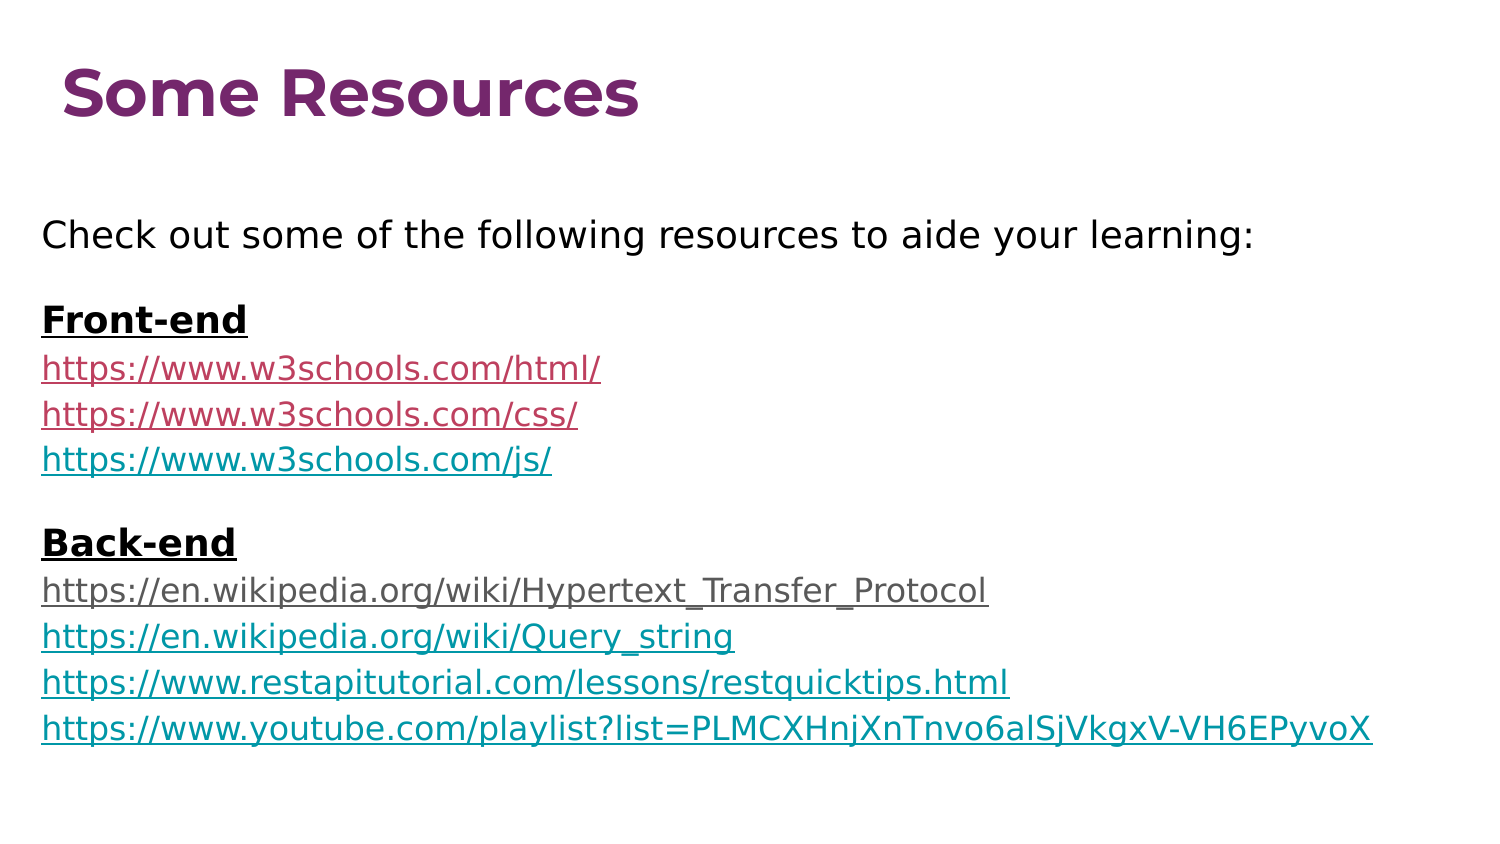

Some Resources
Check out some of the following resources to aide your learning:
Front-end
https://www.w3schools.com/html/
https://www.w3schools.com/css/
https://www.w3schools.com/js/
Back-end
https://en.wikipedia.org/wiki/Hypertext_Transfer_Protocol
https://en.wikipedia.org/wiki/Query_string
https://www.restapitutorial.com/lessons/restquicktips.html
https://www.youtube.com/playlist?list=PLMCXHnjXnTnvo6alSjVkgxV-VH6EPyvoX